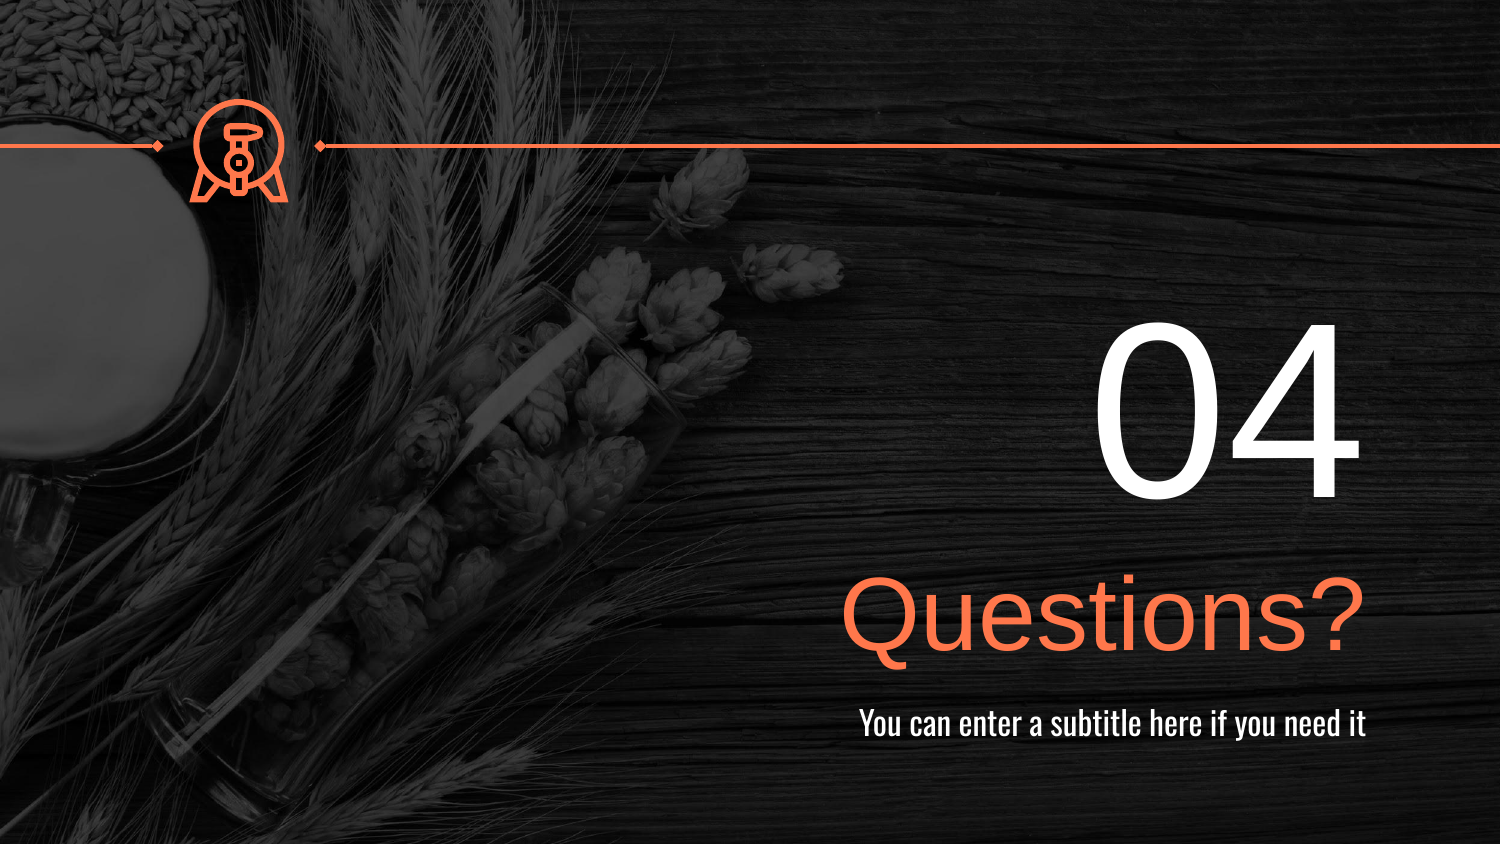

04
# Questions?
You can enter a subtitle here if you need it